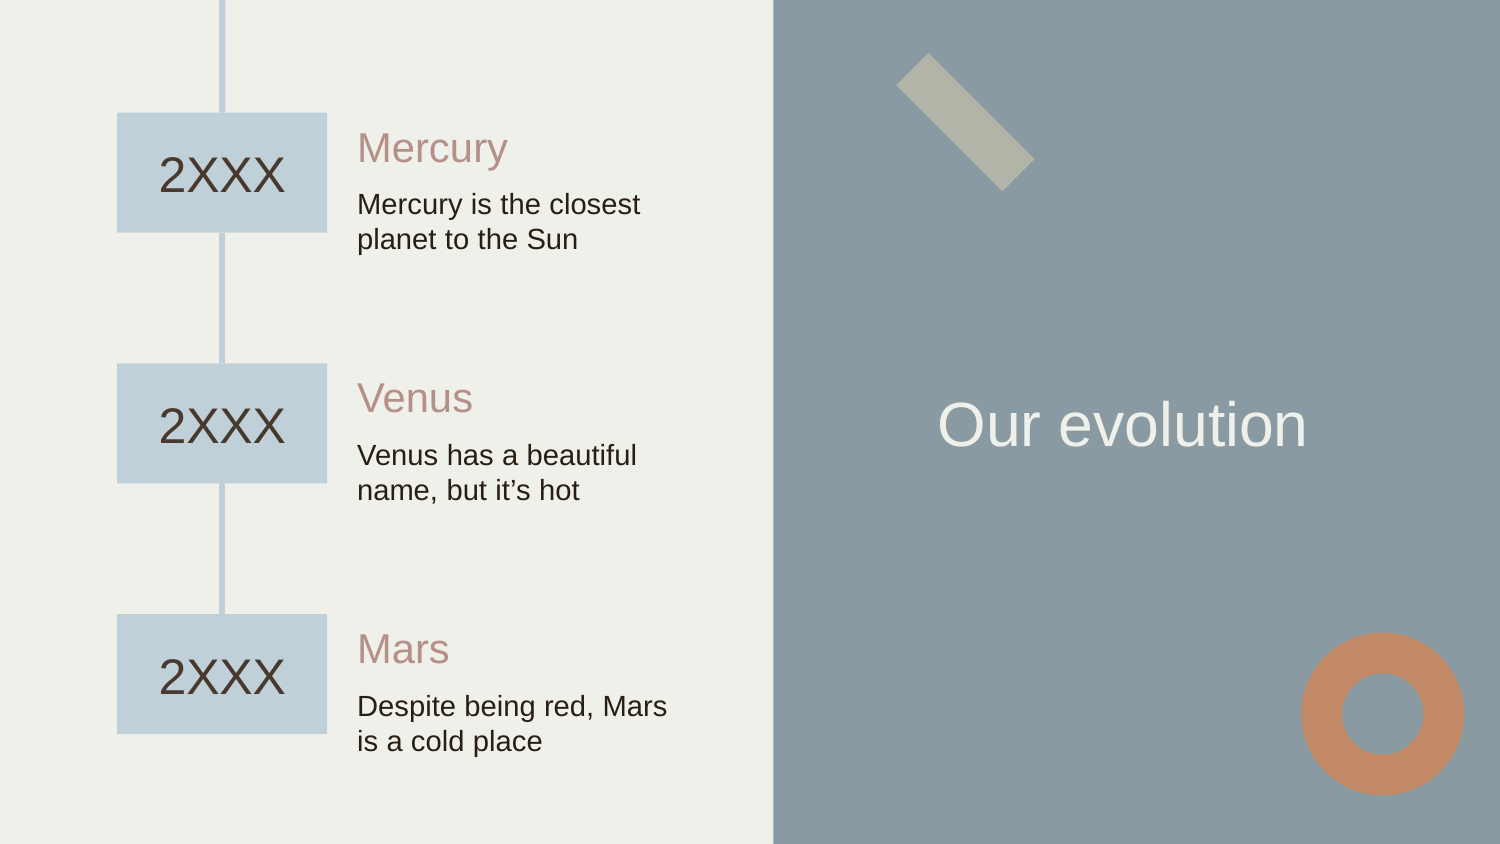

Mercury

2XXX
Mercury is the closest planet to the Sun
Venus
# Our evolution
2XXX
Venus has a beautiful name, but it’s hot
Mars
2XXX

Despite being red, Mars is a cold place